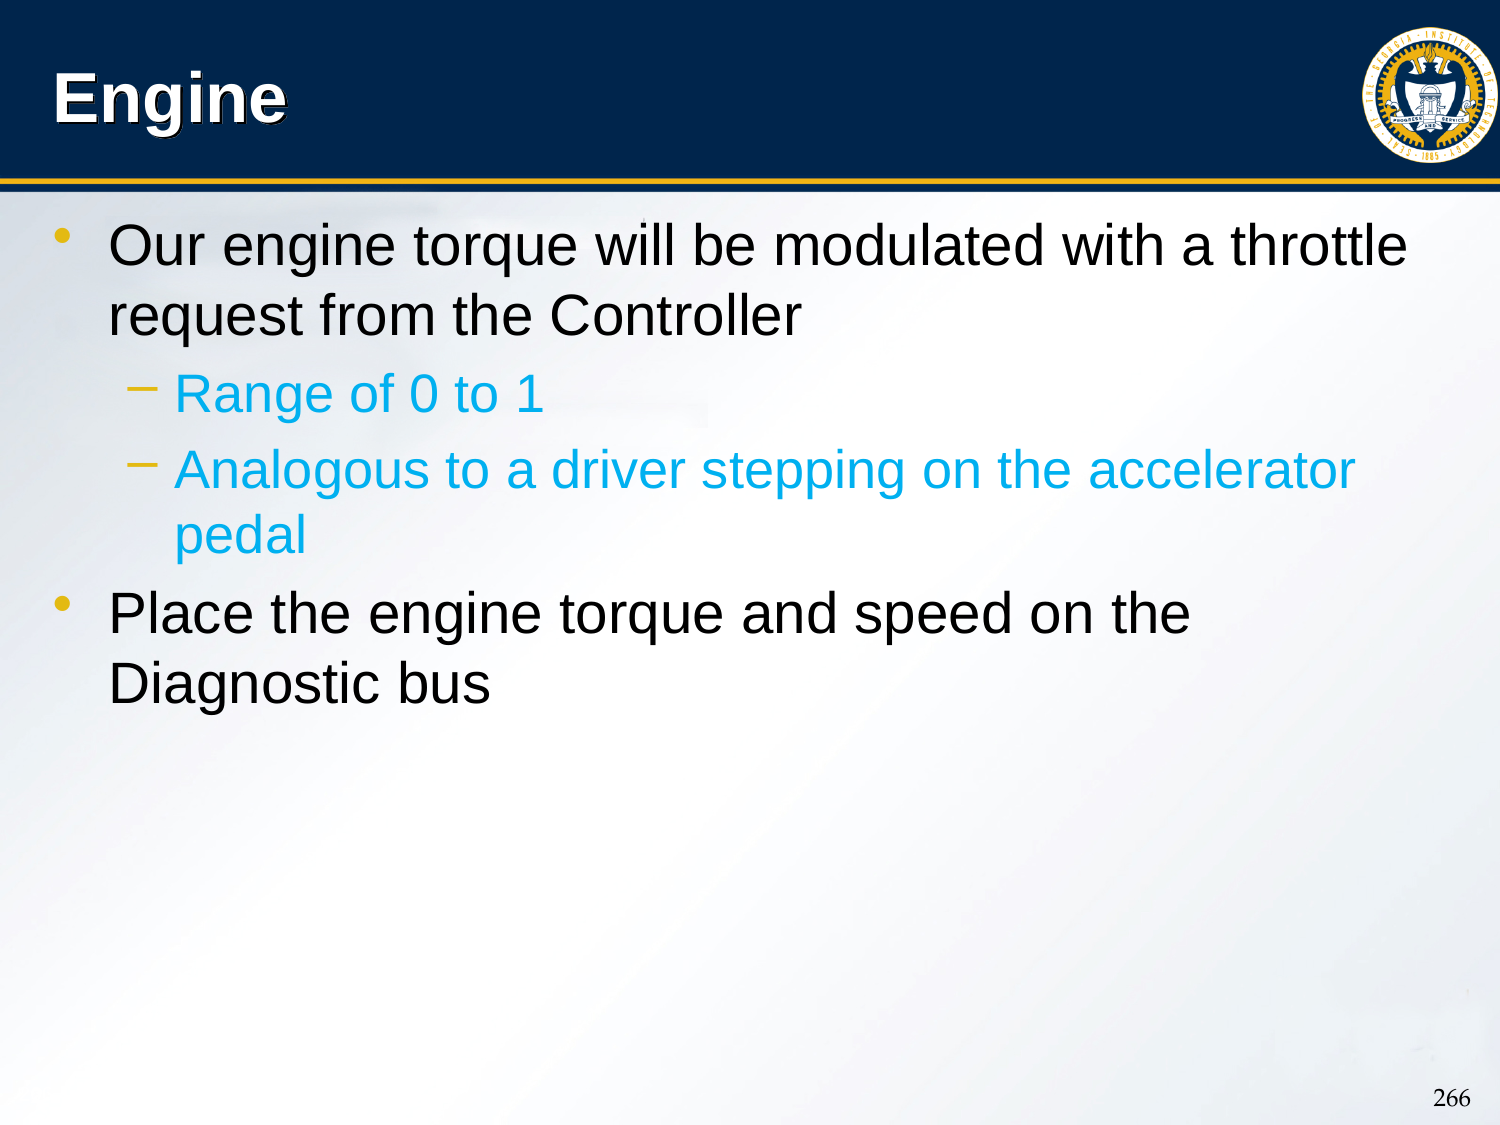

# Engine

Our engine torque will be modulated with a throttle request from the Controller
Range of 0 to 1
Analogous to a driver stepping on the accelerator pedal
Place the engine torque and speed on the Diagnostic bus